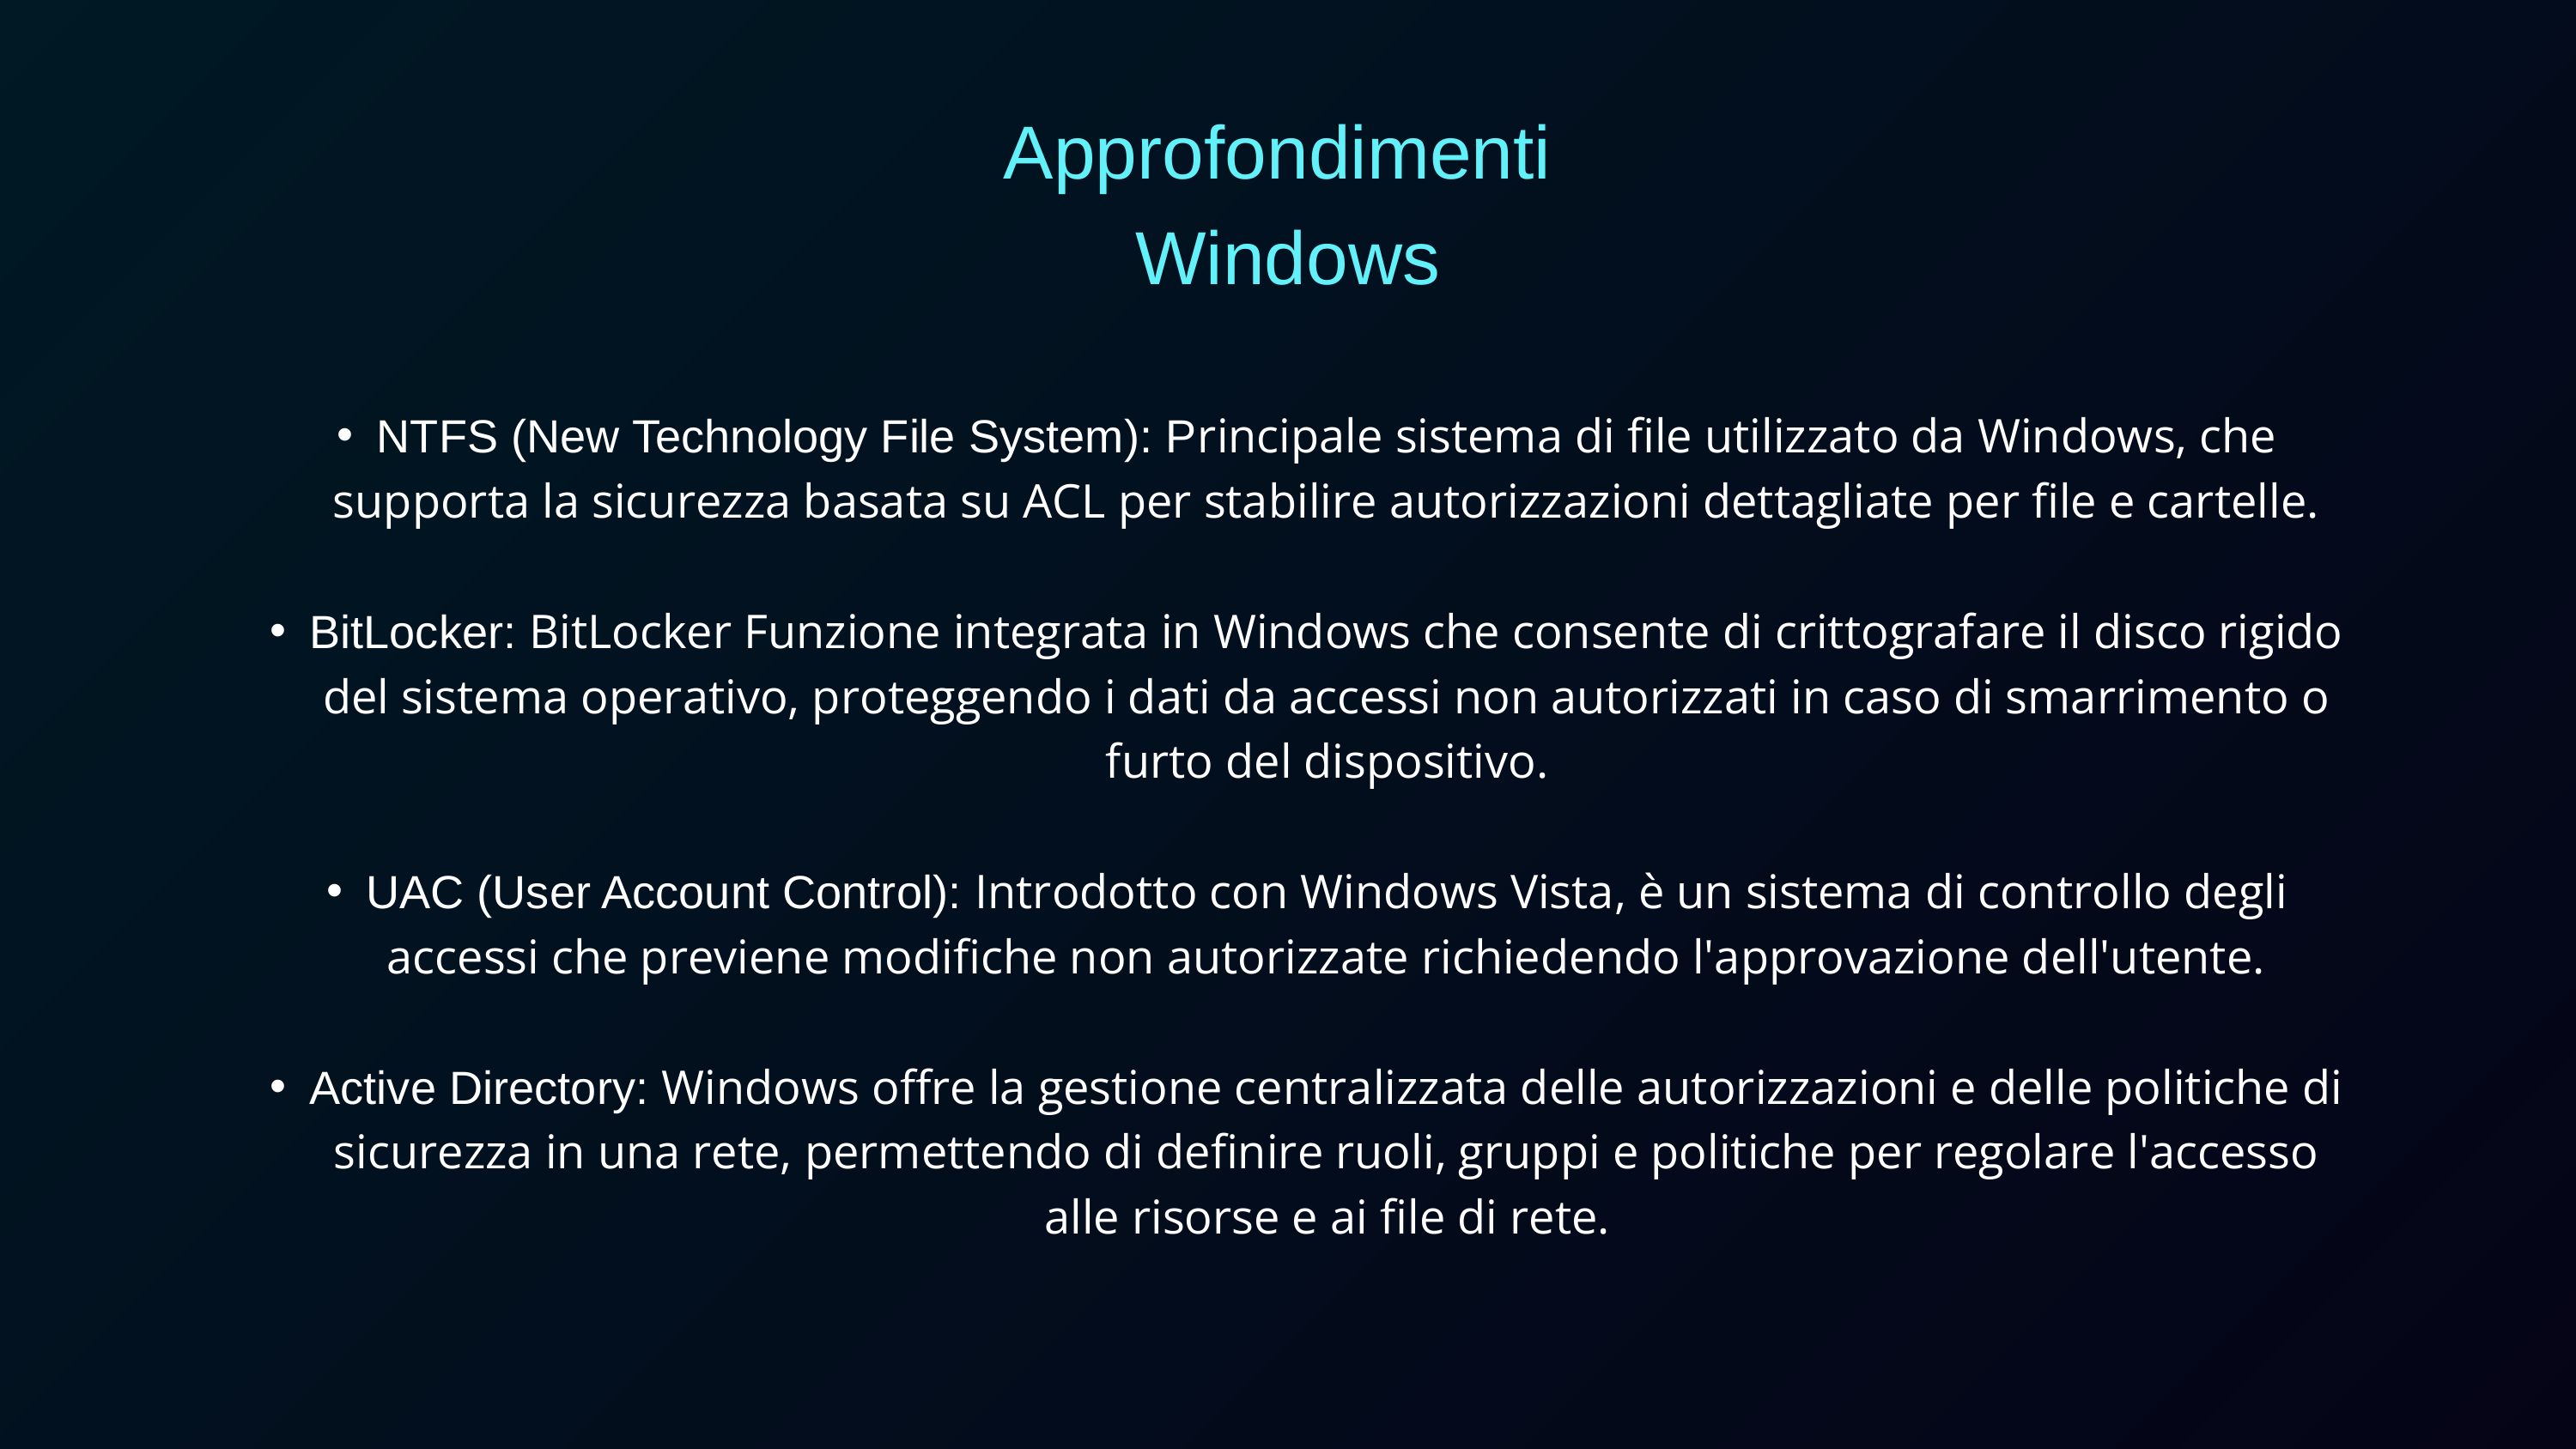

Approfondimenti
Windows
NTFS (New Technology File System): Principale sistema di file utilizzato da Windows, che supporta la sicurezza basata su ACL per stabilire autorizzazioni dettagliate per file e cartelle.

BitLocker: BitLocker Funzione integrata in Windows che consente di crittografare il disco rigido del sistema operativo, proteggendo i dati da accessi non autorizzati in caso di smarrimento o furto del dispositivo.

UAC (User Account Control): Introdotto con Windows Vista, è un sistema di controllo degli accessi che previene modifiche non autorizzate richiedendo l'approvazione dell'utente.

Active Directory: Windows offre la gestione centralizzata delle autorizzazioni e delle politiche di sicurezza in una rete, permettendo di definire ruoli, gruppi e politiche per regolare l'accesso alle risorse e ai file di rete.